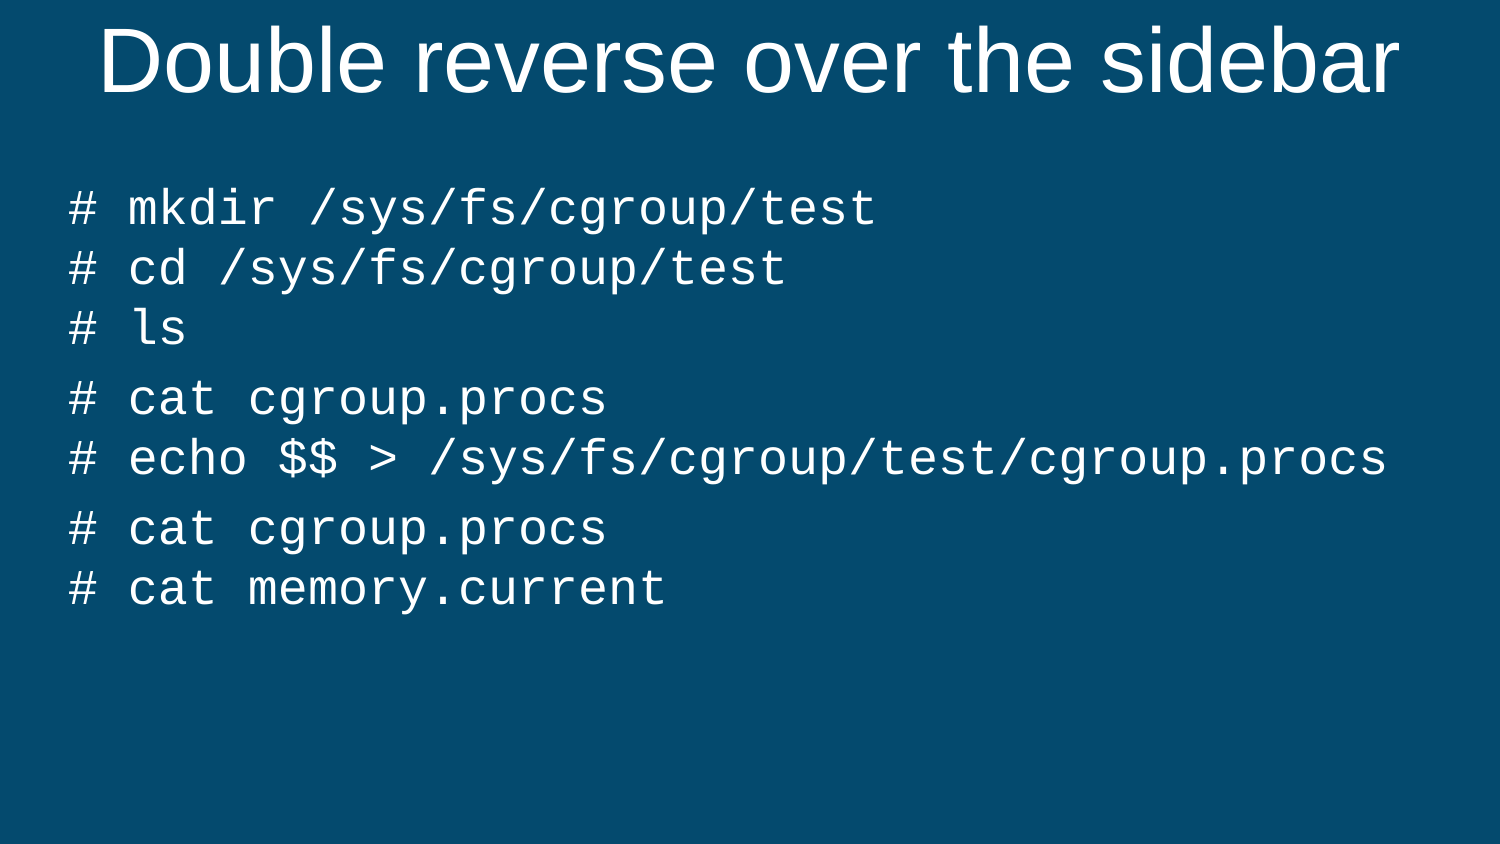

# Double reverse over the sidebar
# mkdir /sys/fs/cgroup/test # cd /sys/fs/cgroup/test # ls
# cat cgroup.procs # echo $$ > /sys/fs/cgroup/test/cgroup.procs
# cat cgroup.procs # cat memory.current